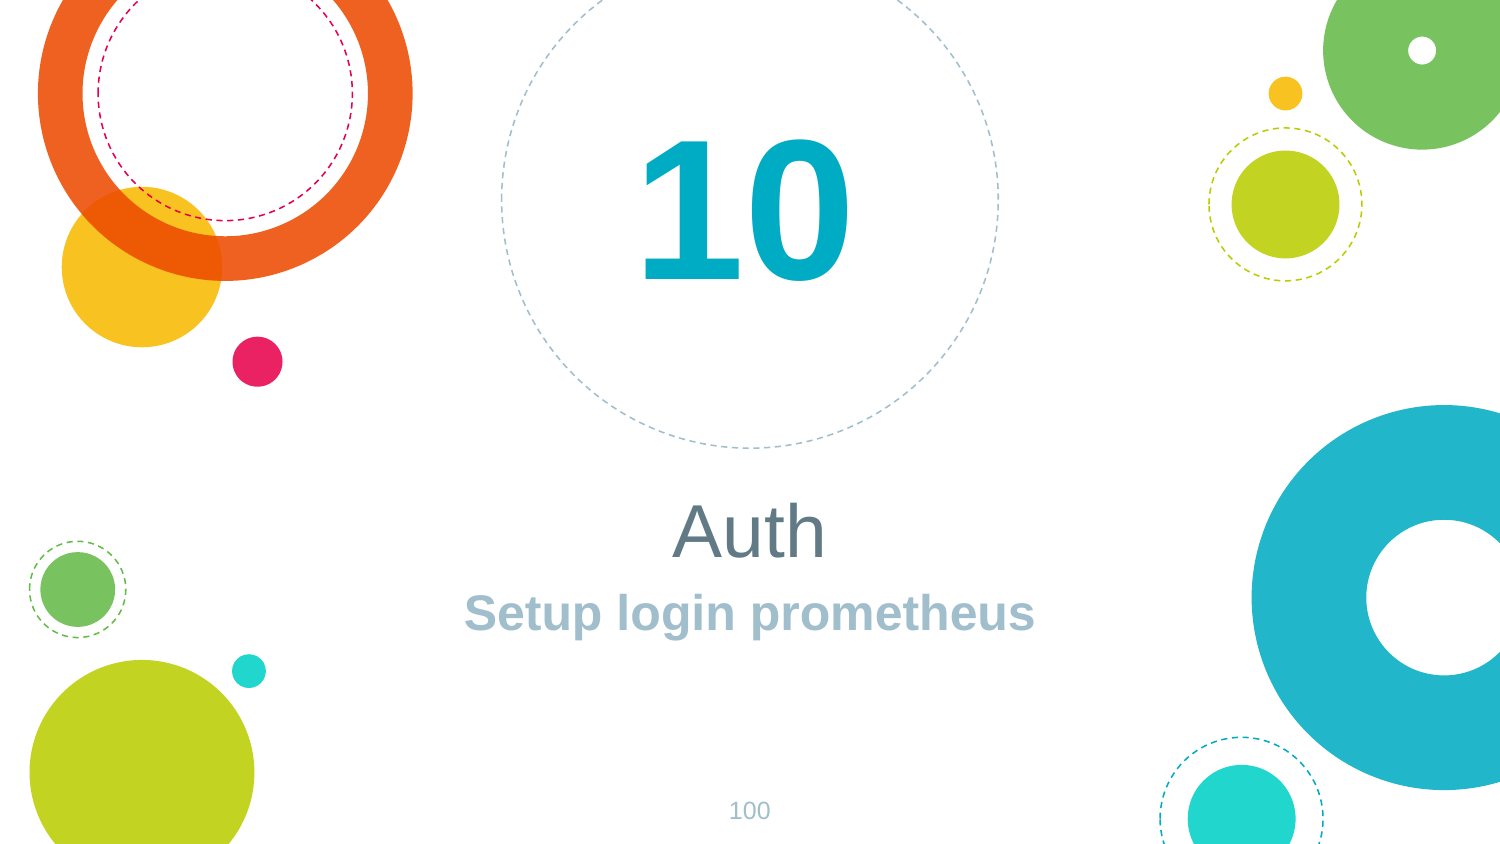

10
# Auth
Setup login prometheus
100